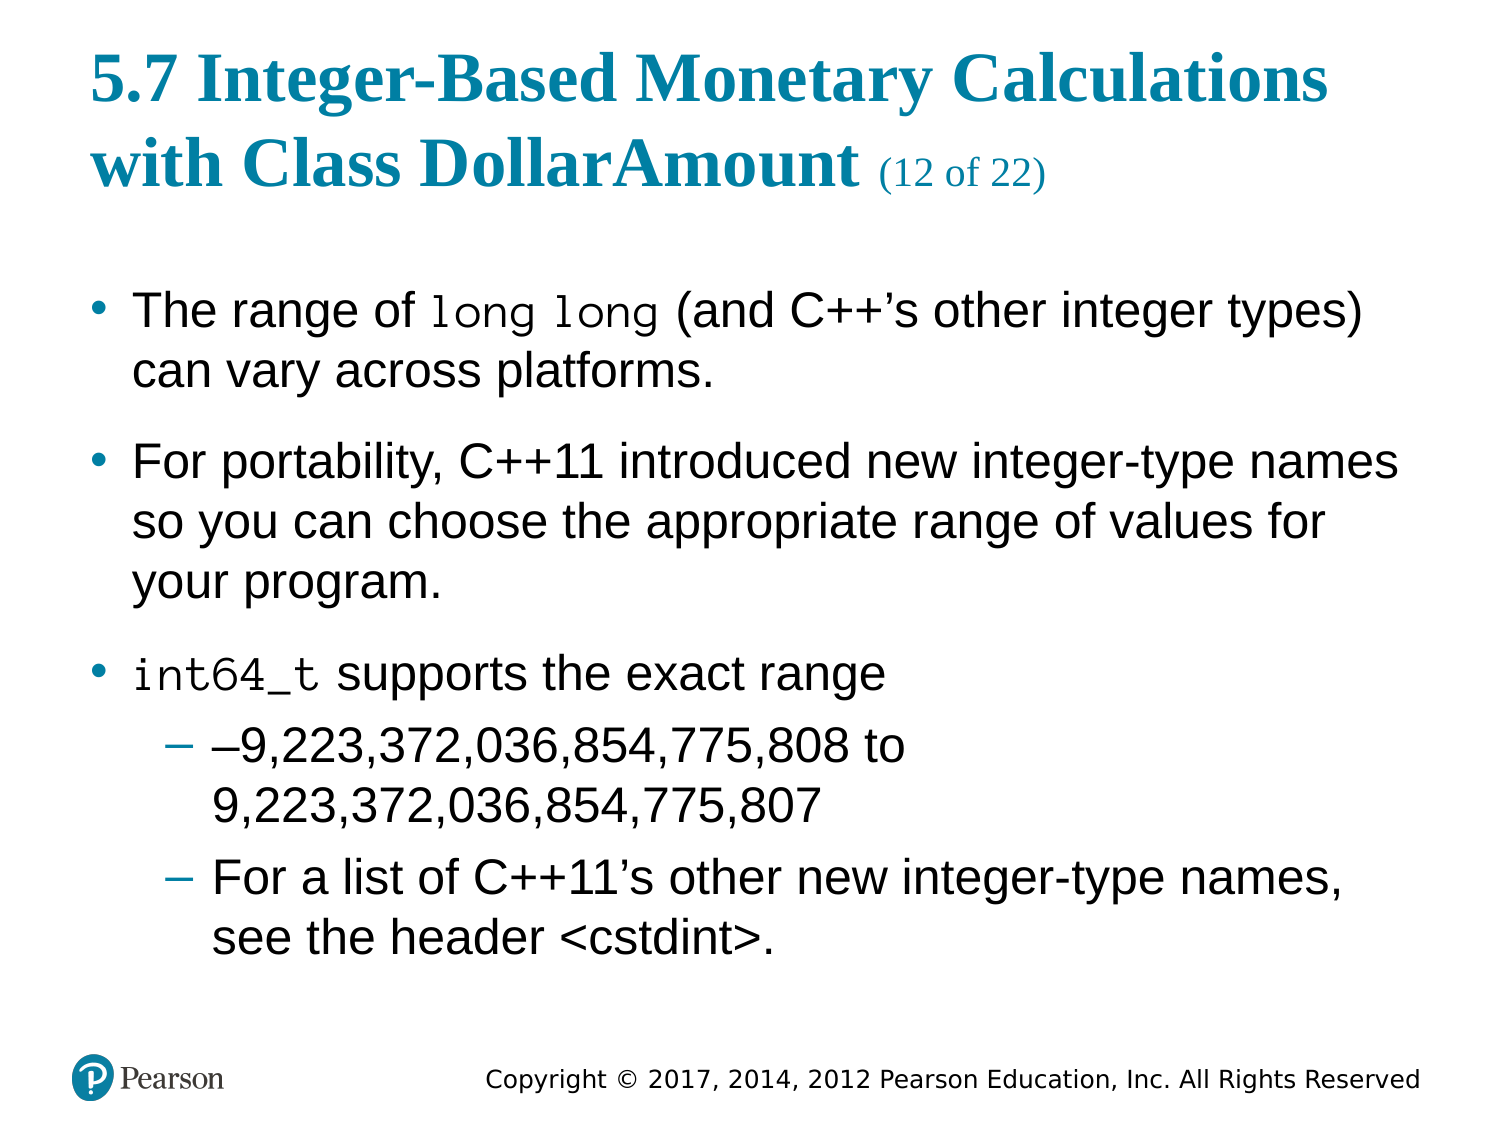

# 5.7 Integer-Based Monetary Calculations with Class DollarAmount (12 of 22)
The range of long long (and C++’s other integer types) can vary across platforms.
For portability, C++11 introduced new integer-type names so you can choose the appropriate range of values for your program.
int64_t supports the exact range
–9,223,372,036,854,775,808 to 9,223,372,036,854,775,807
For a list of C++11’s other new integer-type names, see the header <cstdint>.